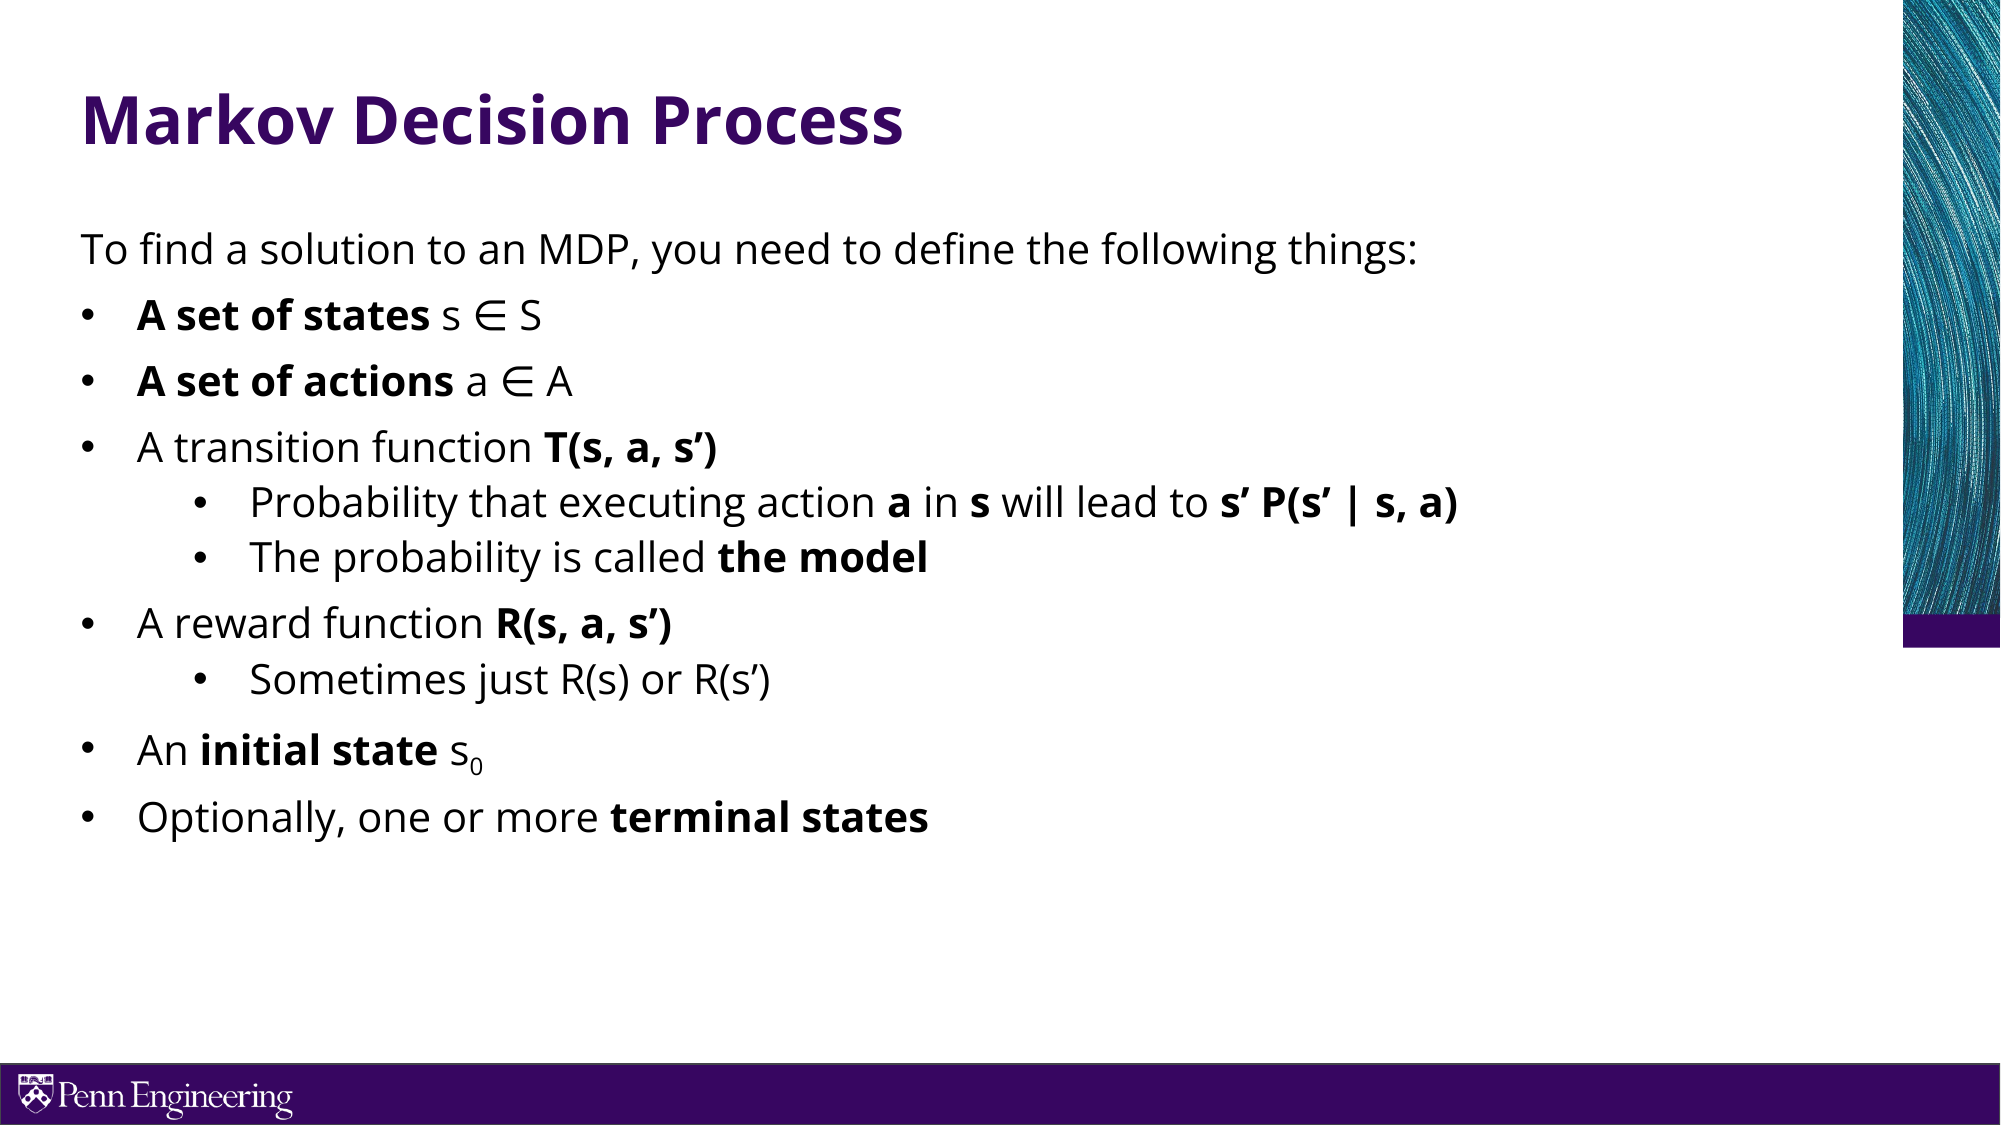

# Markov Decision Process
To find a solution to an MDP, you need to define the following things:
A set of states s ∈ S
A set of actions a ∈ A
A transition function T(s, a, s’)
Probability that executing action a in s will lead to s’ P(s’ | s, a)
The probability is called the model
A reward function R(s, a, s’)
Sometimes just R(s) or R(s’)
An initial state s0
Optionally, one or more terminal states